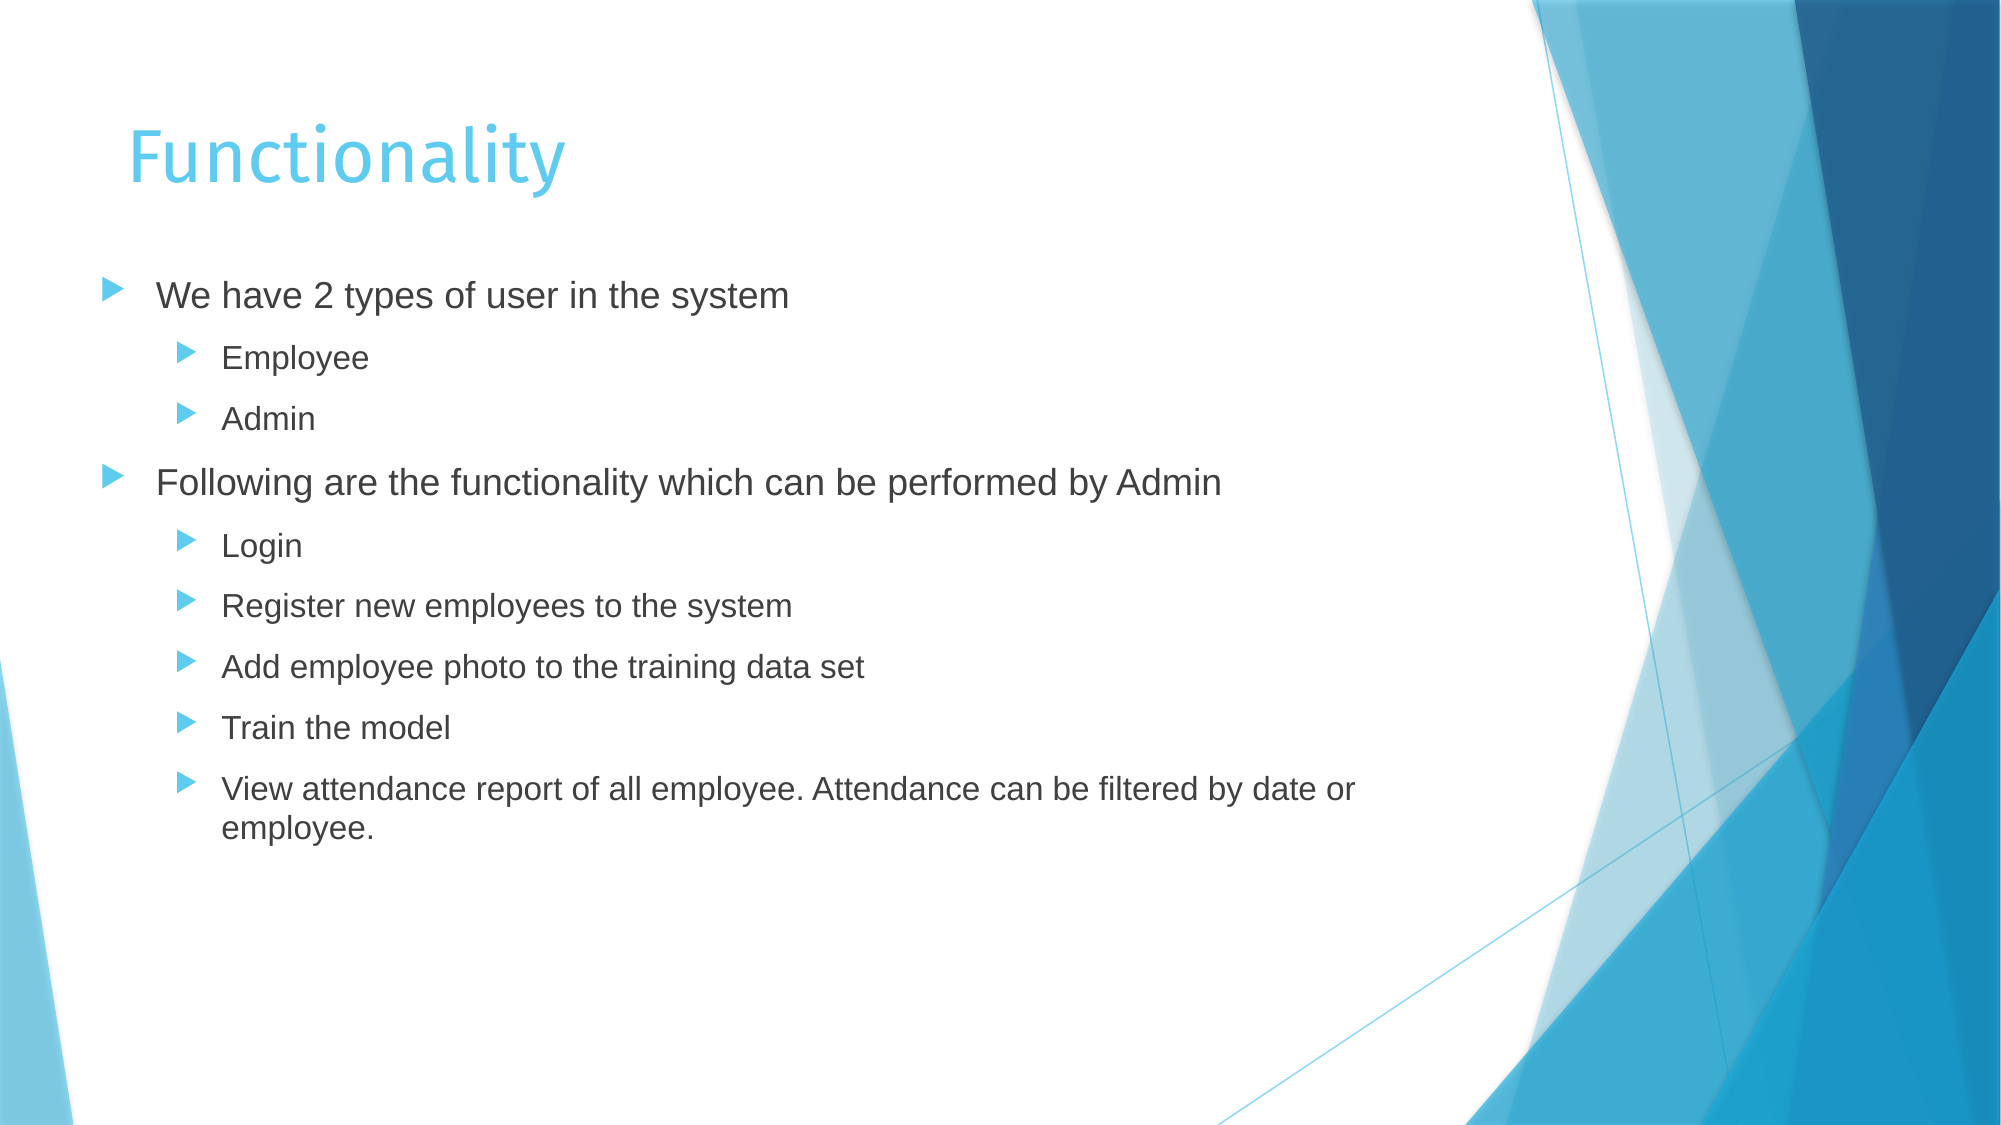

# Functionality
We have 2 types of user in the system
Employee
Admin
Following are the functionality which can be performed by Admin
Login
Register new employees to the system
Add employee photo to the training data set
Train the model
View attendance report of all employee. Attendance can be filtered by date or employee.